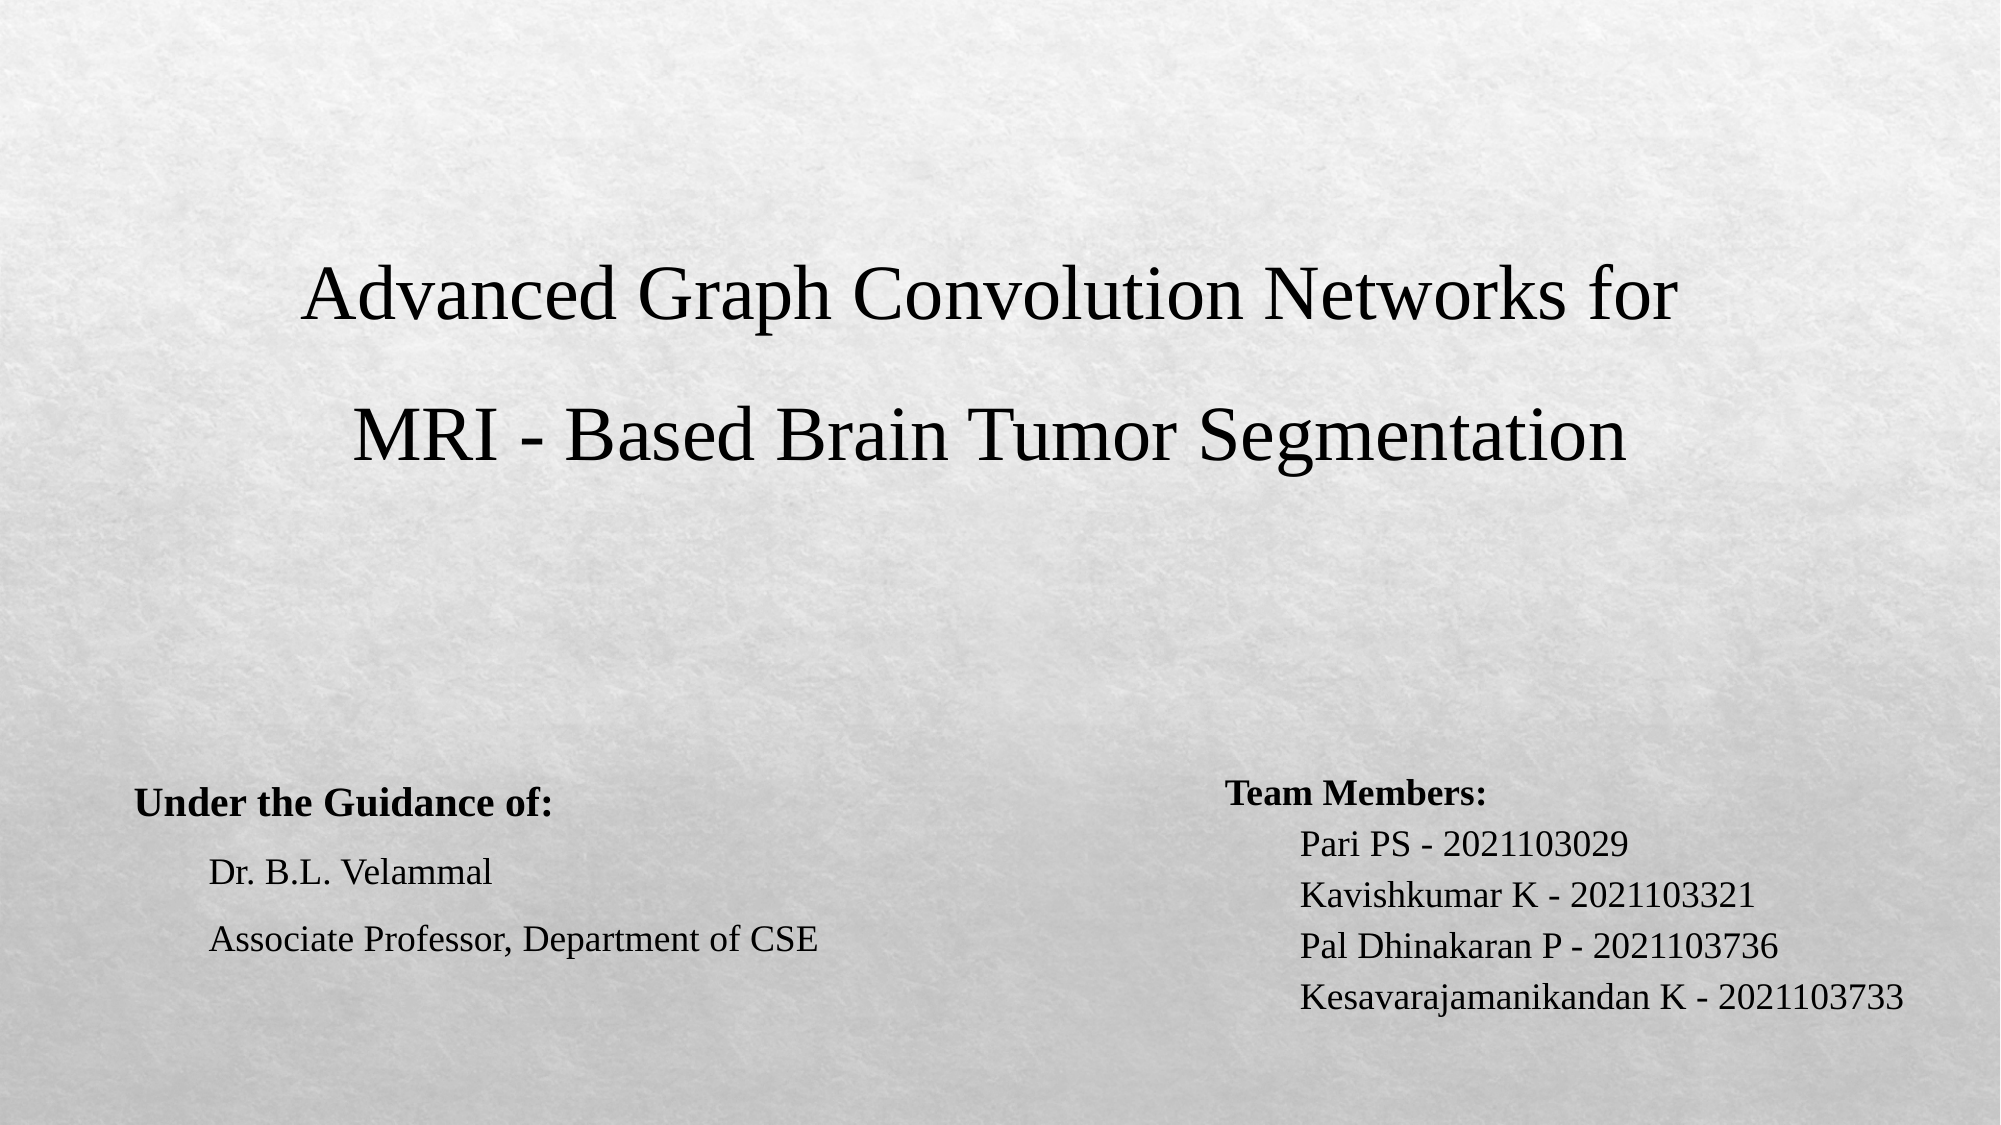

# Advanced Graph Convolution Networks for MRI - Based Brain Tumor Segmentation
Under the Guidance of:
Dr. B.L. Velammal
Associate Professor, Department of CSE
Team Members:
Pari PS - 2021103029
Kavishkumar K - 2021103321
Pal Dhinakaran P - 2021103736
Kesavarajamanikandan K - 2021103733